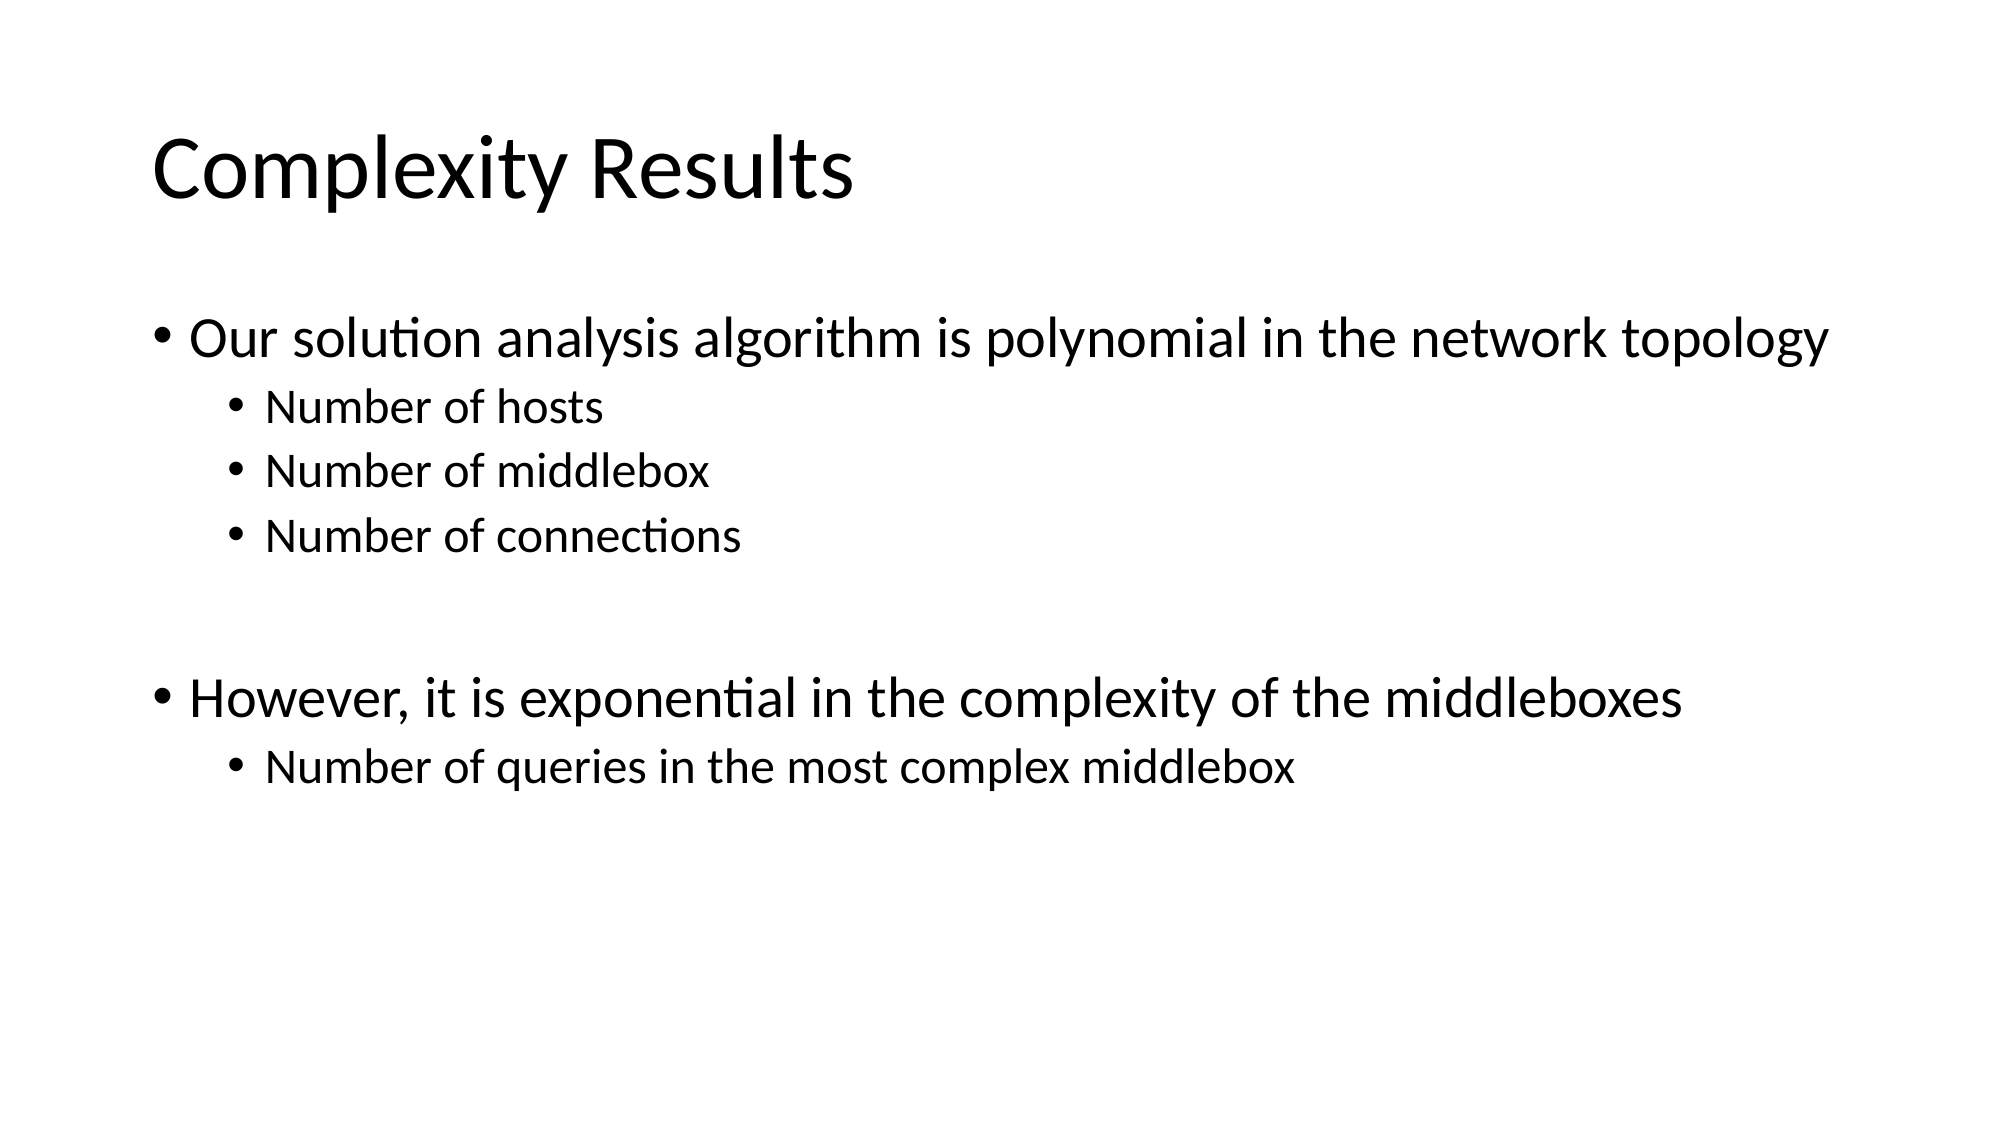

# Complexity Results
Our solution analysis algorithm is polynomial in the network topology
Number of hosts
Number of middlebox
Number of connections

However, it is exponential in the complexity of the middleboxes
Number of queries in the most complex middlebox